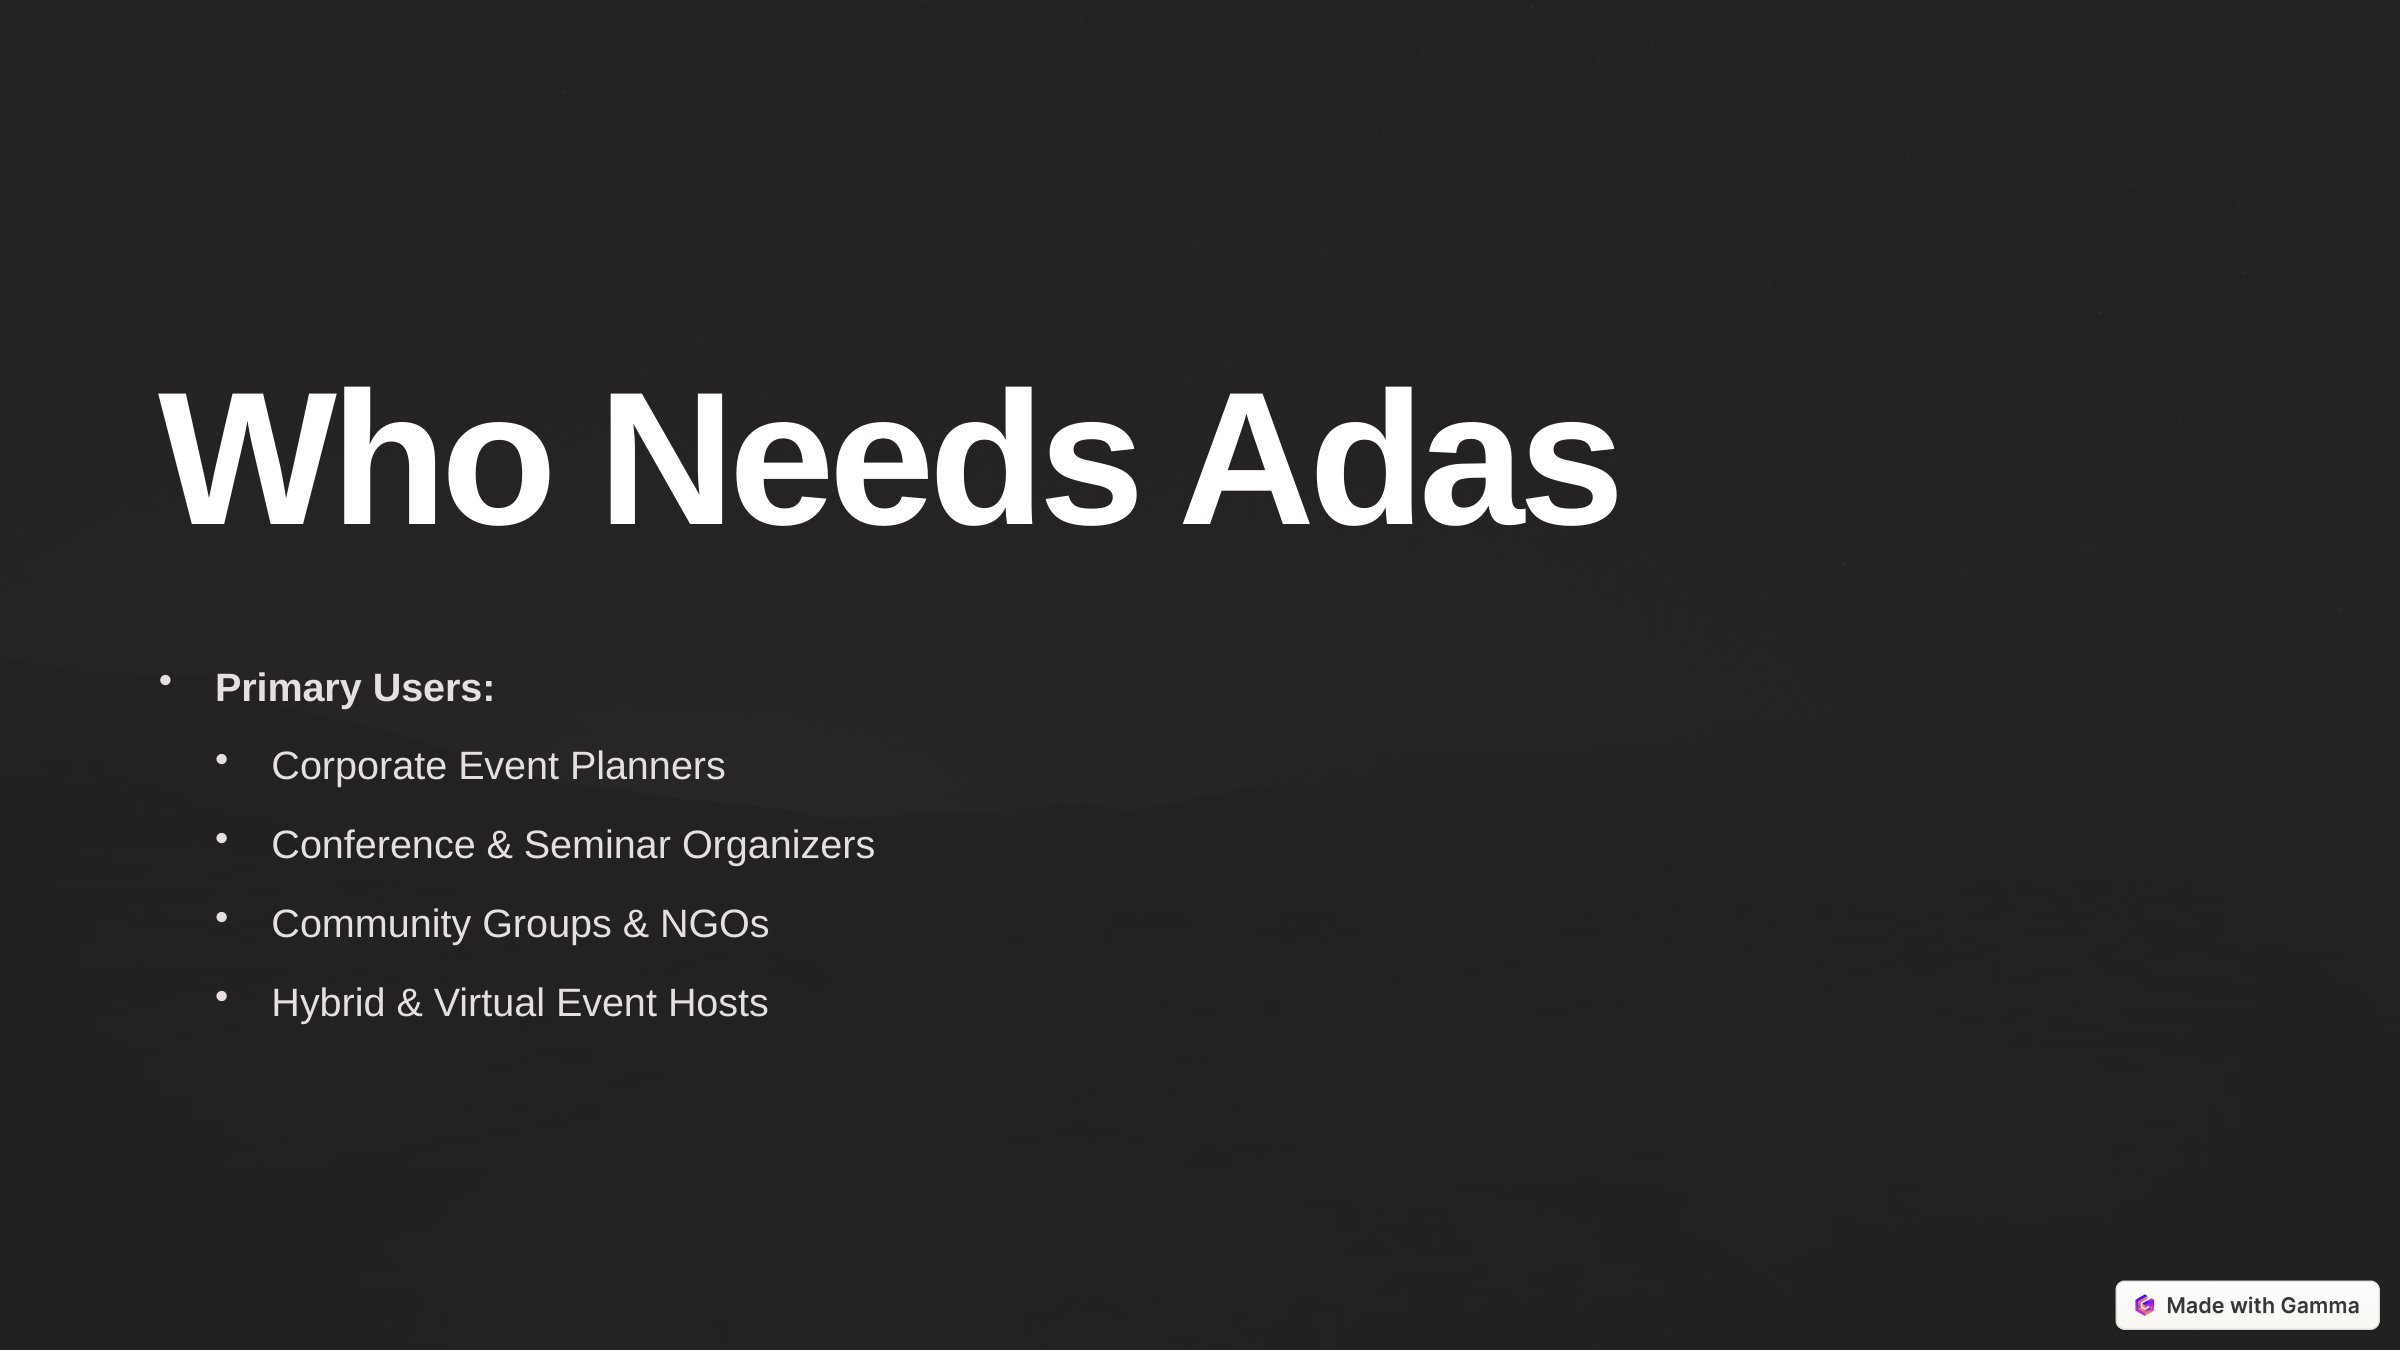

Who Needs Adas
Primary Users:
Corporate Event Planners
Conference & Seminar Organizers
Community Groups & NGOs
Hybrid & Virtual Event Hosts